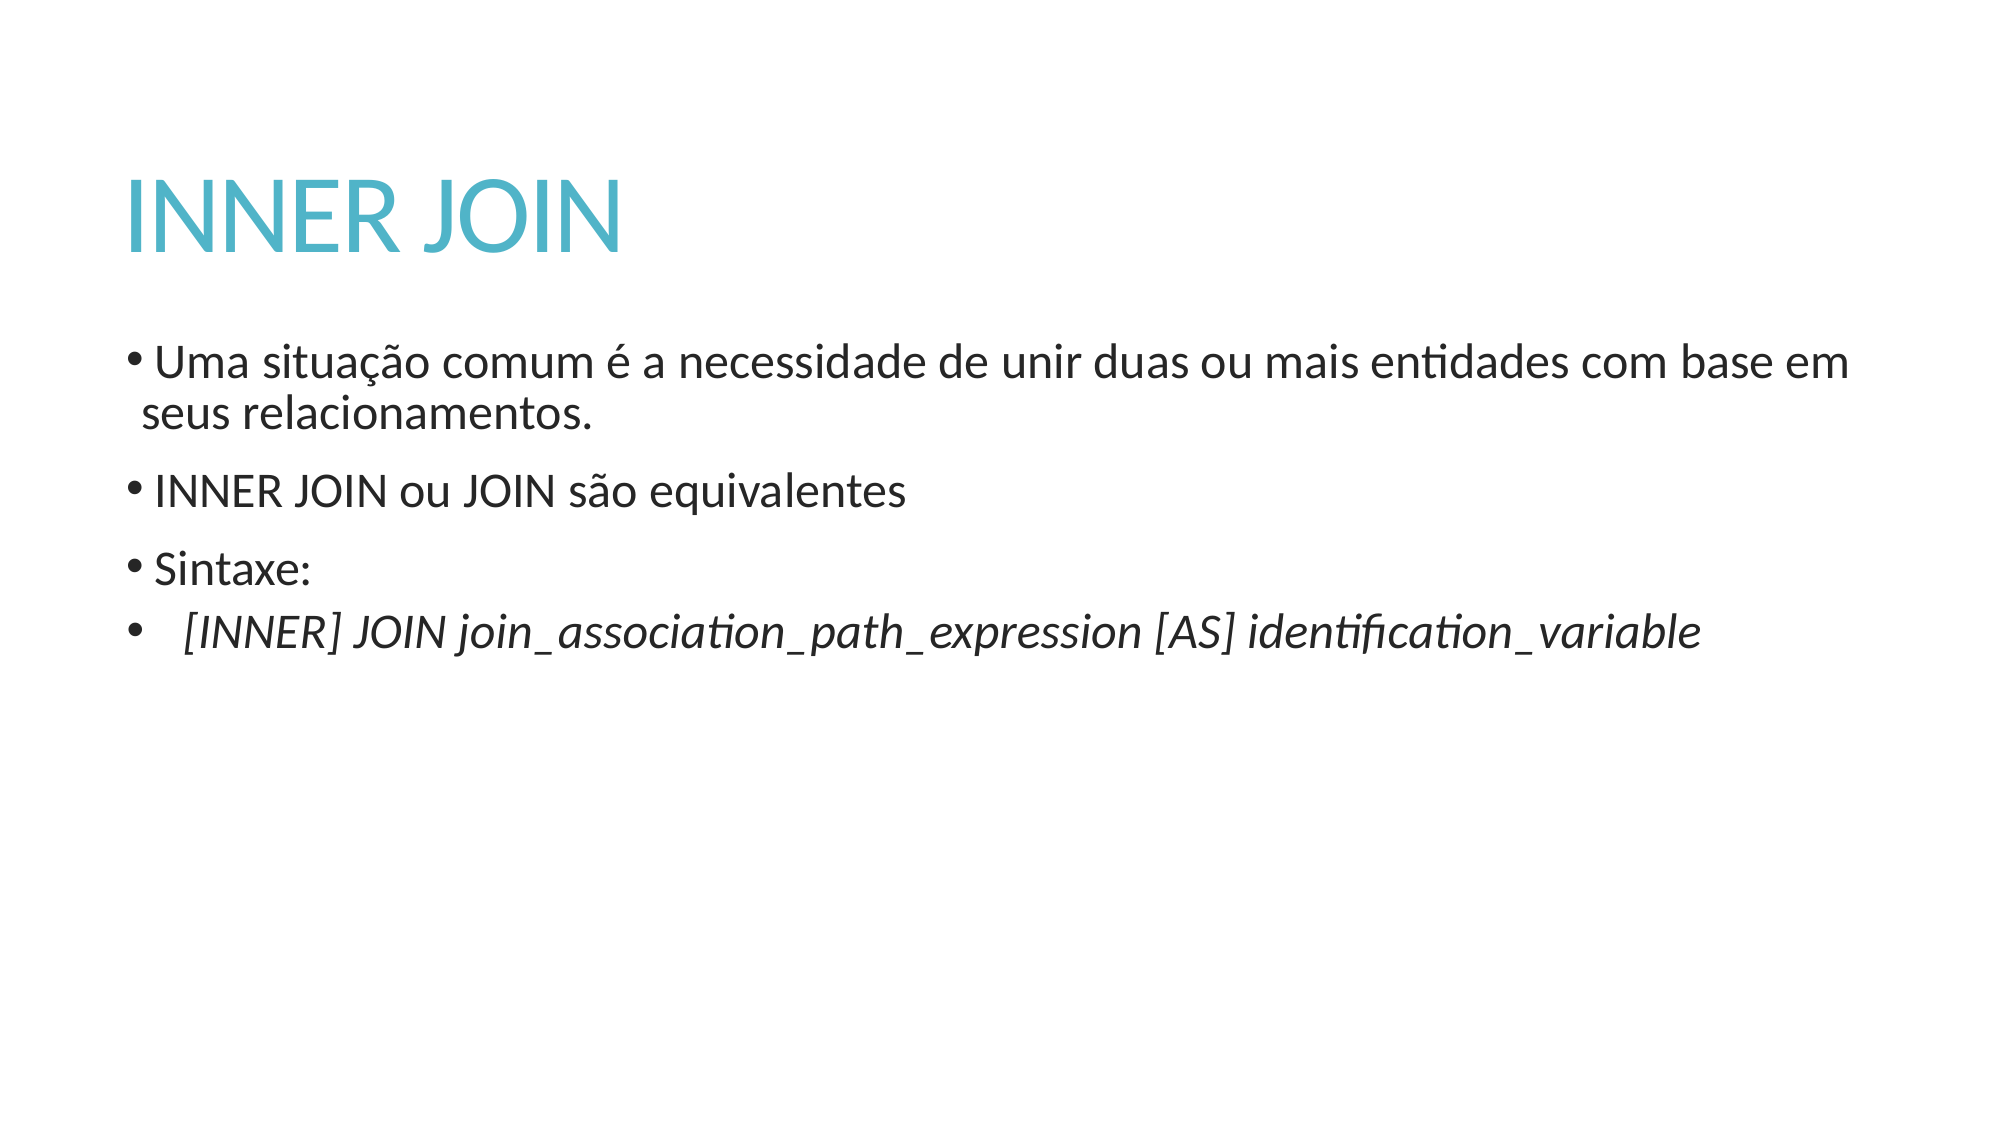

# INNER JOIN
 Uma situação comum é a necessidade de unir duas ou mais entidades com base em seus relacionamentos.
 INNER JOIN ou JOIN são equivalentes
 Sintaxe:
[INNER] JOIN join_association_path_expression [AS] identification_variable